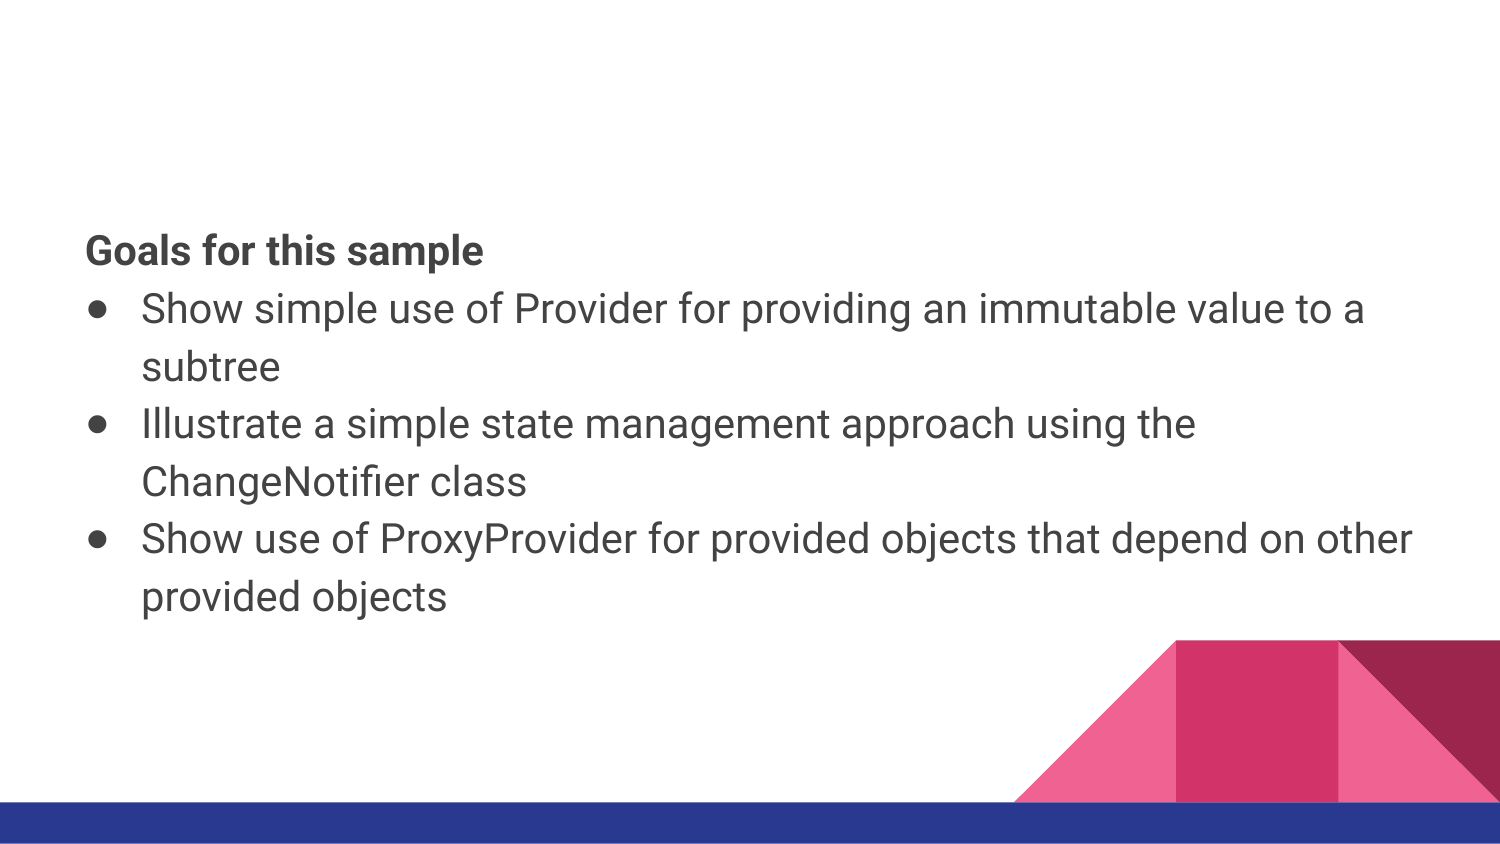

#
Goals for this sample
Show simple use of Provider for providing an immutable value to a subtree
Illustrate a simple state management approach using the ChangeNotifier class
Show use of ProxyProvider for provided objects that depend on other provided objects